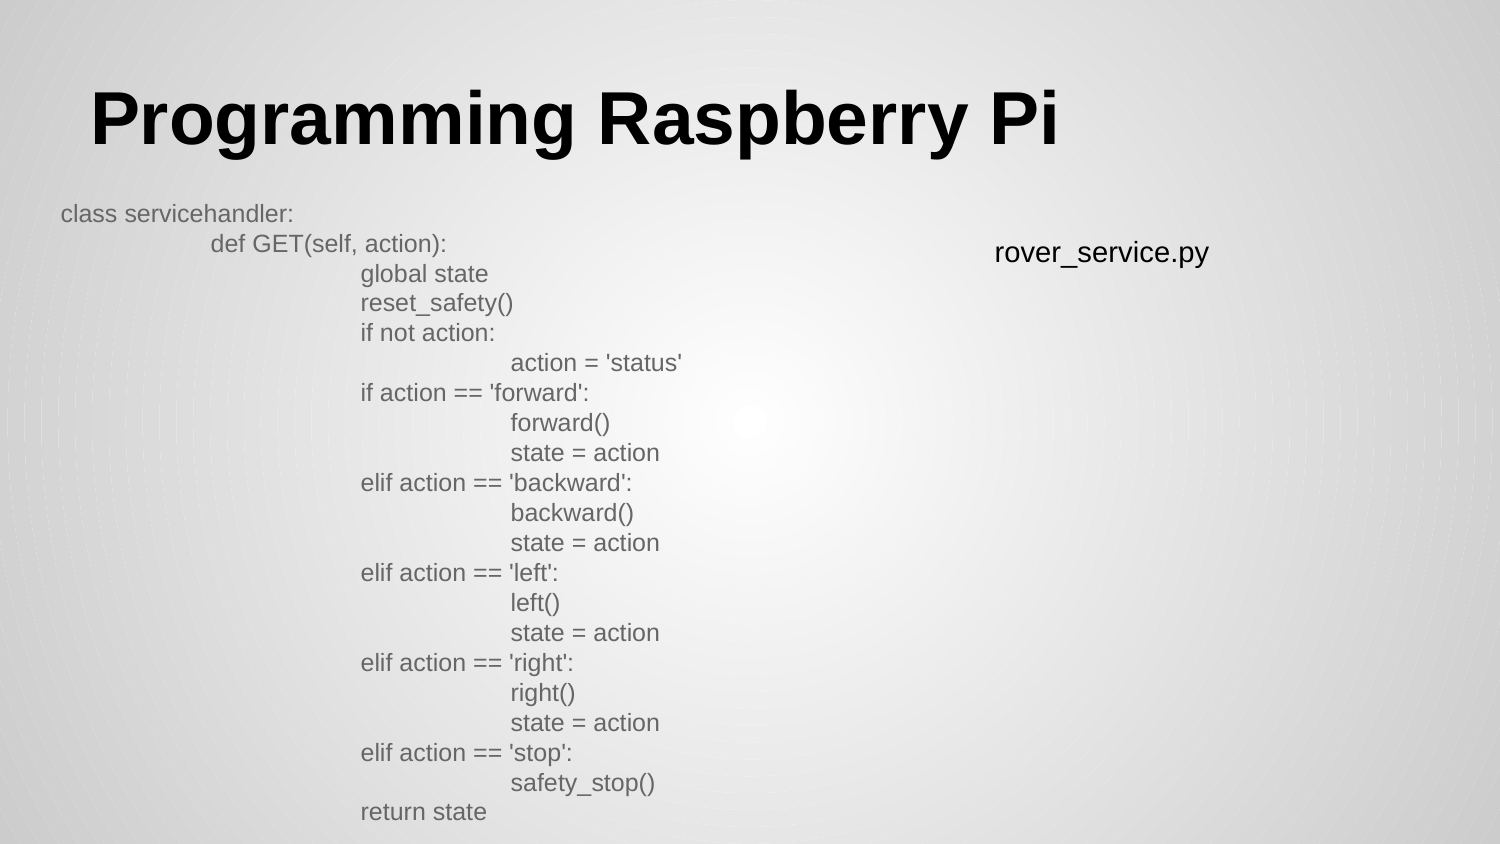

# Programming Raspberry Pi
class servicehandler:
	def GET(self, action):
		global state
		reset_safety()
		if not action:
			action = 'status'
		if action == 'forward':
			forward()
			state = action
		elif action == 'backward':
			backward()
			state = action
		elif action == 'left':
			left()
			state = action
		elif action == 'right':
			right()
			state = action
		elif action == 'stop':
			safety_stop()
		return state
rover_service.py